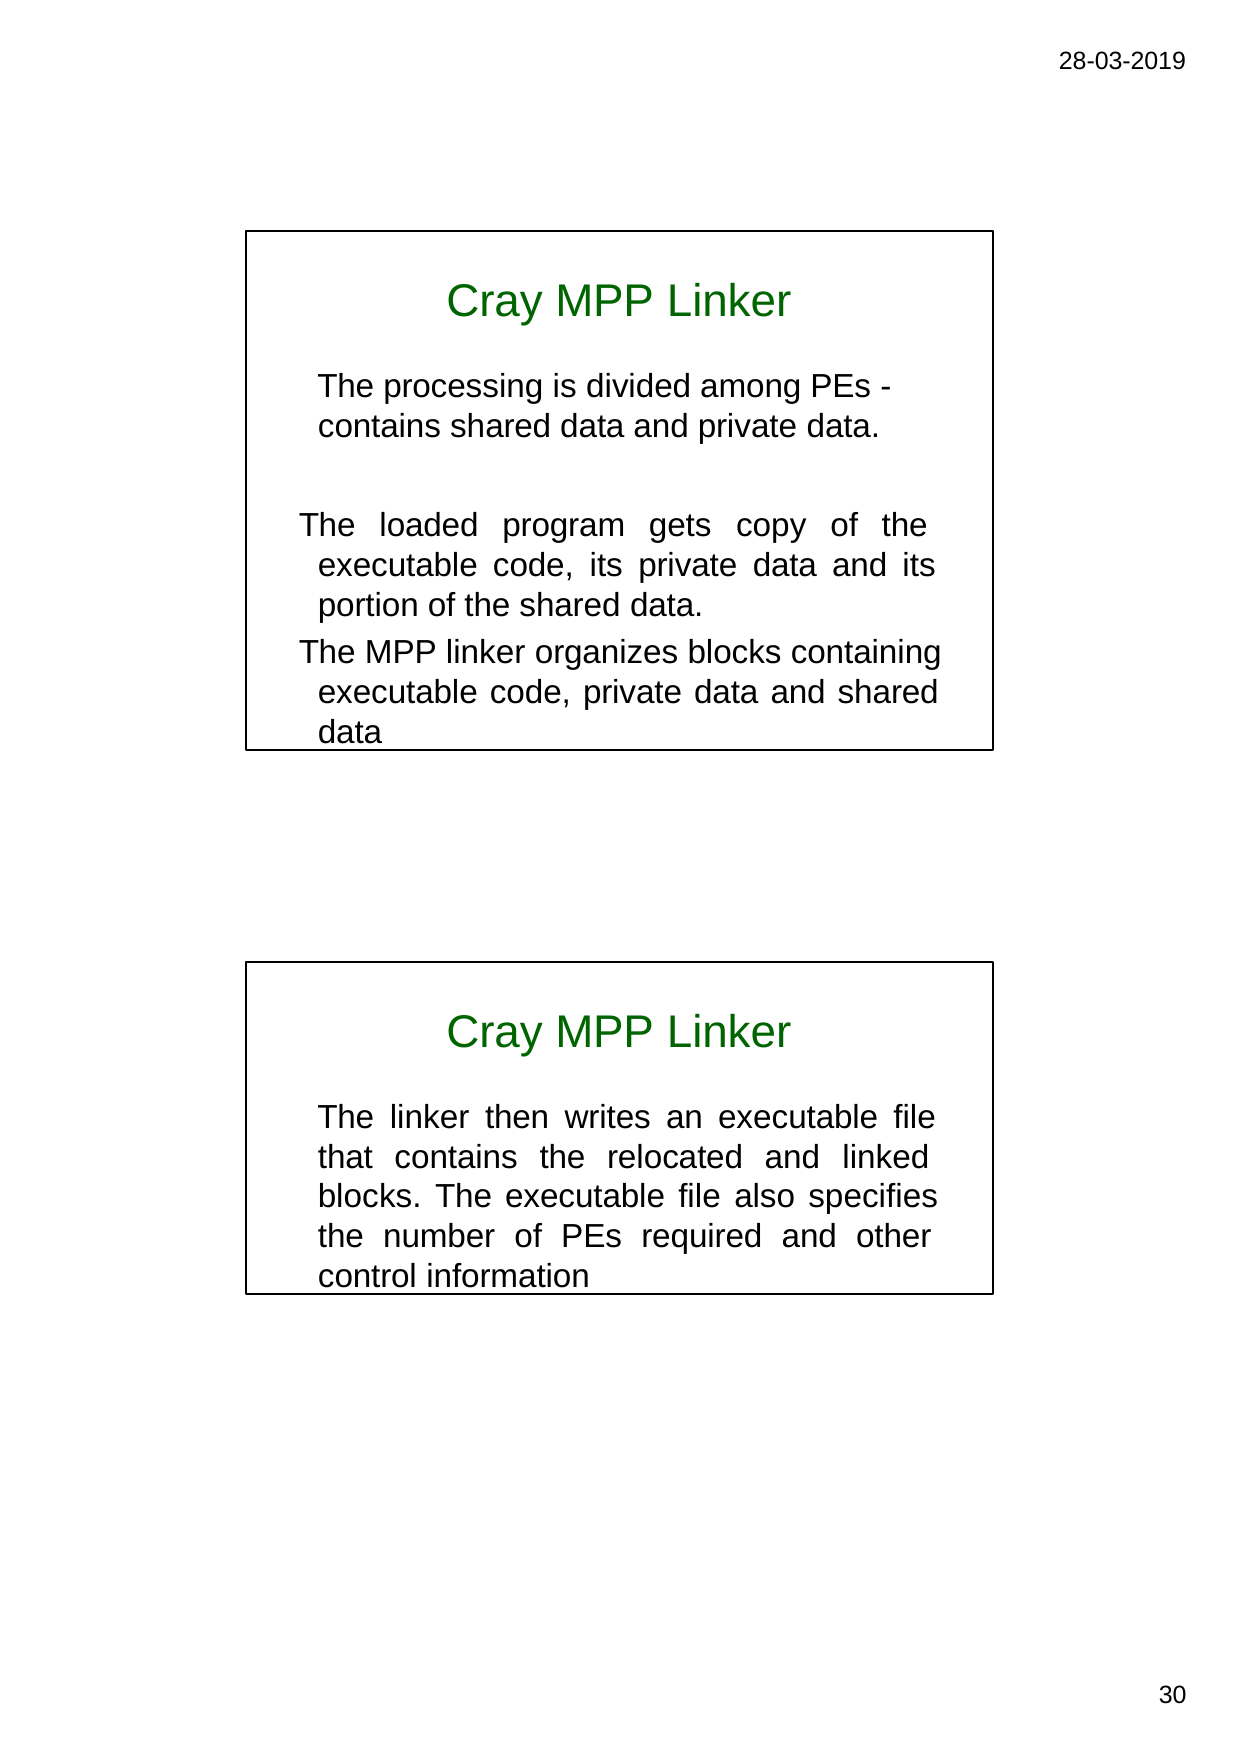

28-03-2019
Cray MPP Linker
The processing is divided among PEs -  contains shared data and private data.

The loaded program gets copy of the  executable code, its private data and its  portion of the shared data.
The MPP linker organizes blocks containing  executable code, private data and shared  data
Cray MPP Linker
The linker then writes an executable file  that contains the relocated and linked  blocks. The executable file also specifies  the number of PEs required and other  control information
30